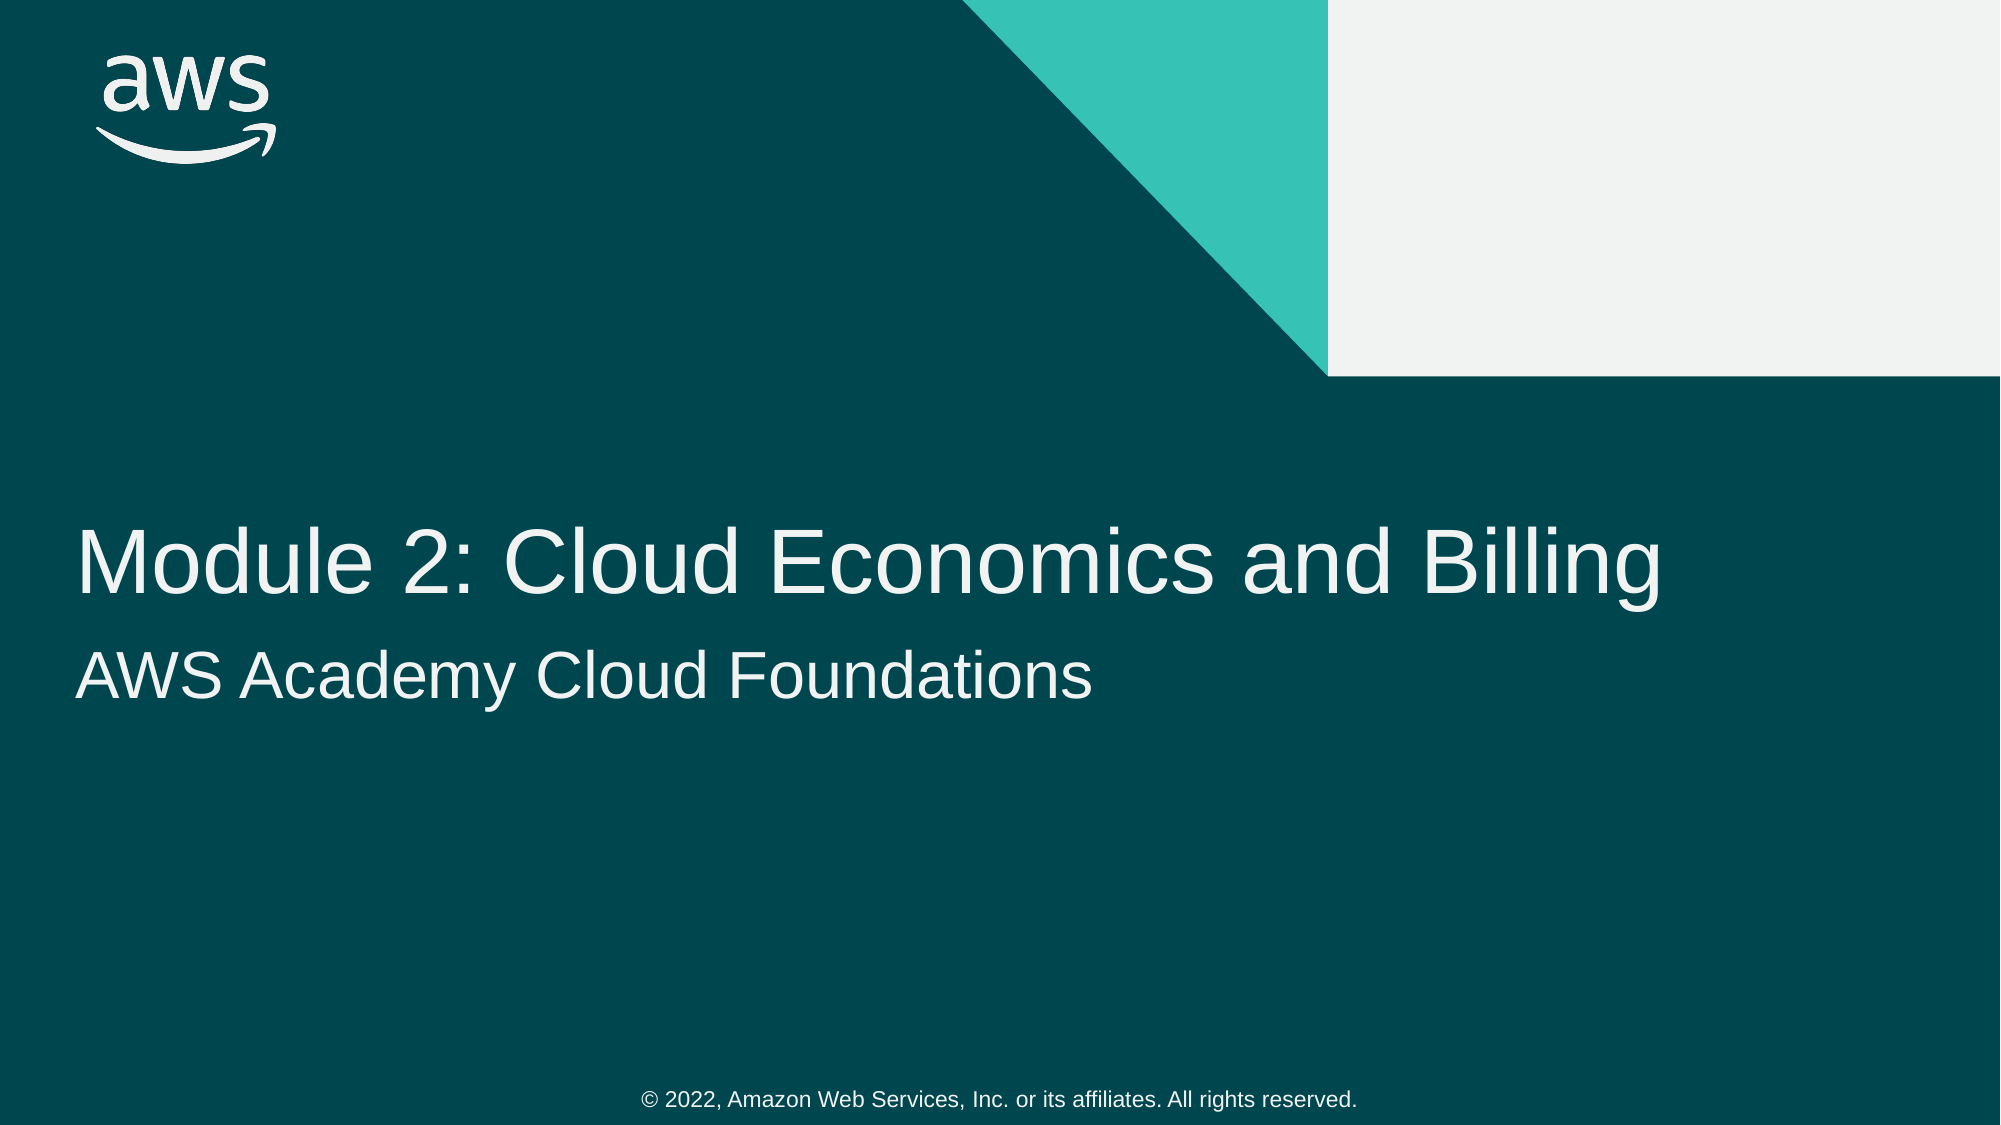

# Module 2: Cloud Economics and Billing
AWS Academy Cloud Foundations